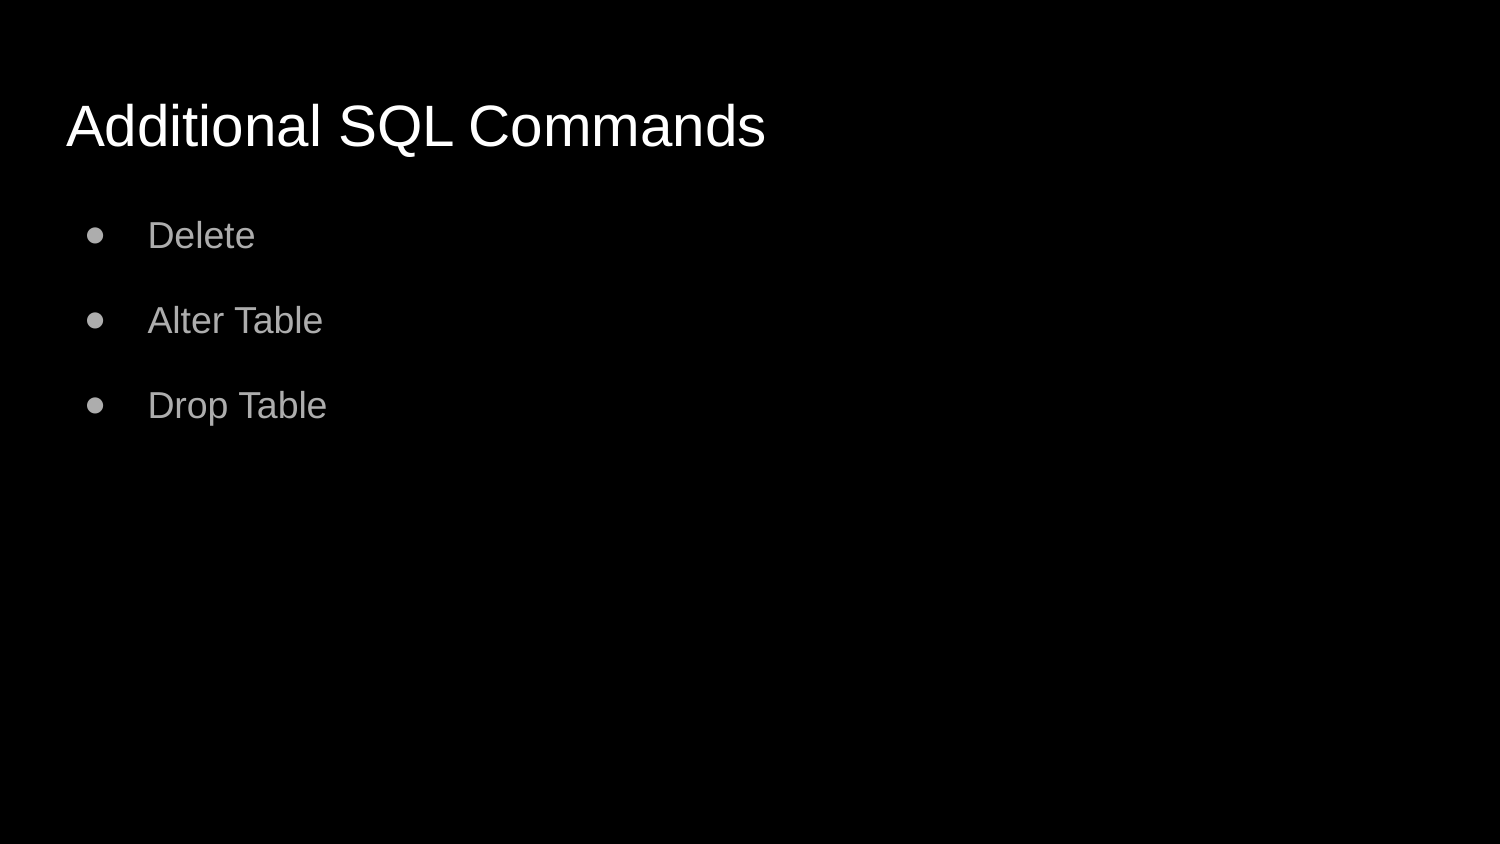

# Additional SQL Commands
 Delete
 Alter Table
 Drop Table

https://goo.gl/kCuA7F